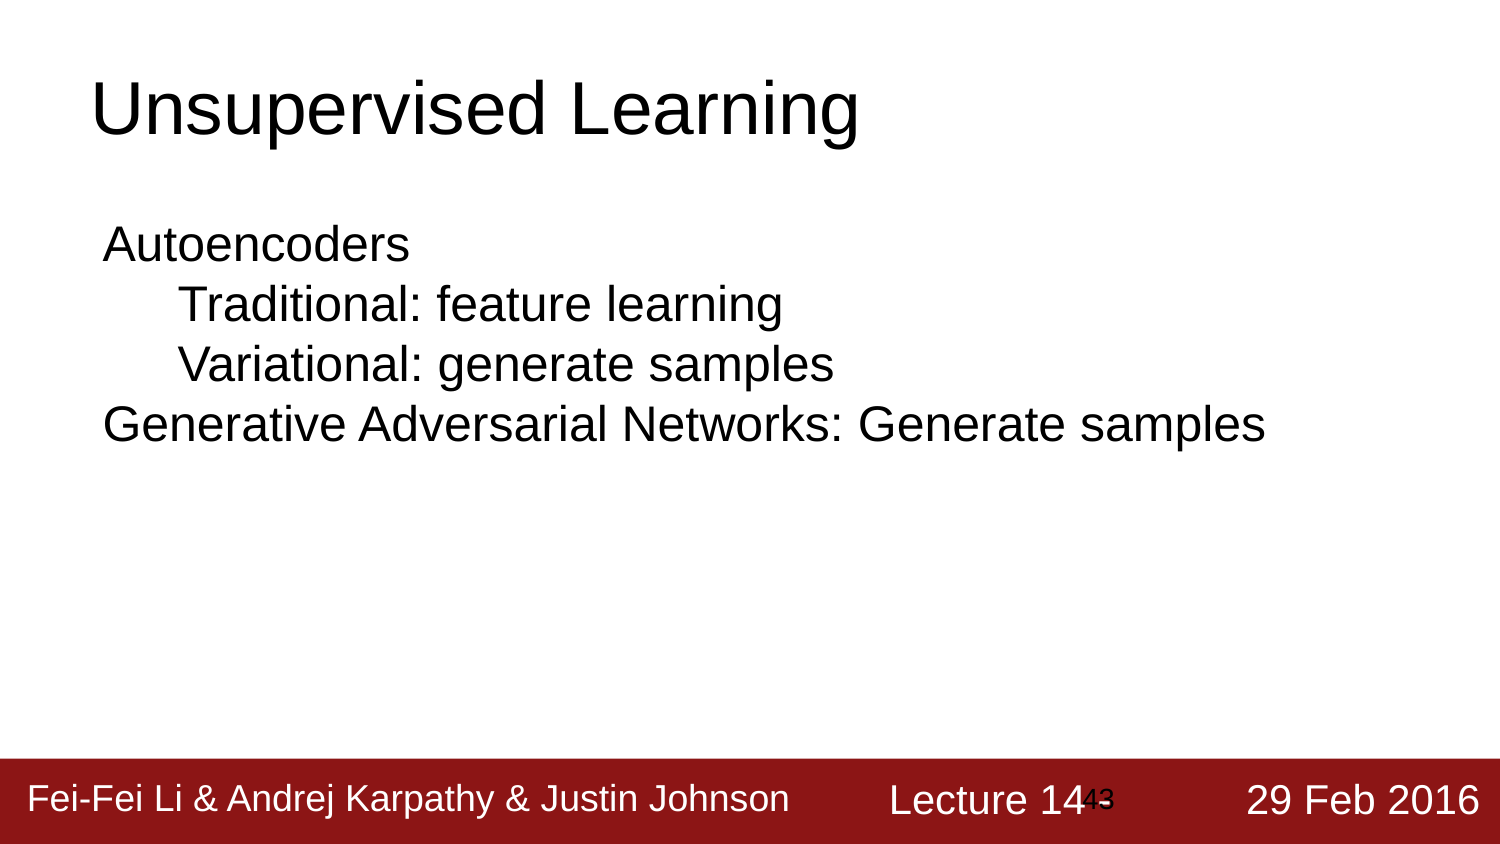

# Unsupervised Learning
Autoencoders
Traditional: feature learning
Variational: generate samples
Generative Adversarial Networks: Generate samples
43